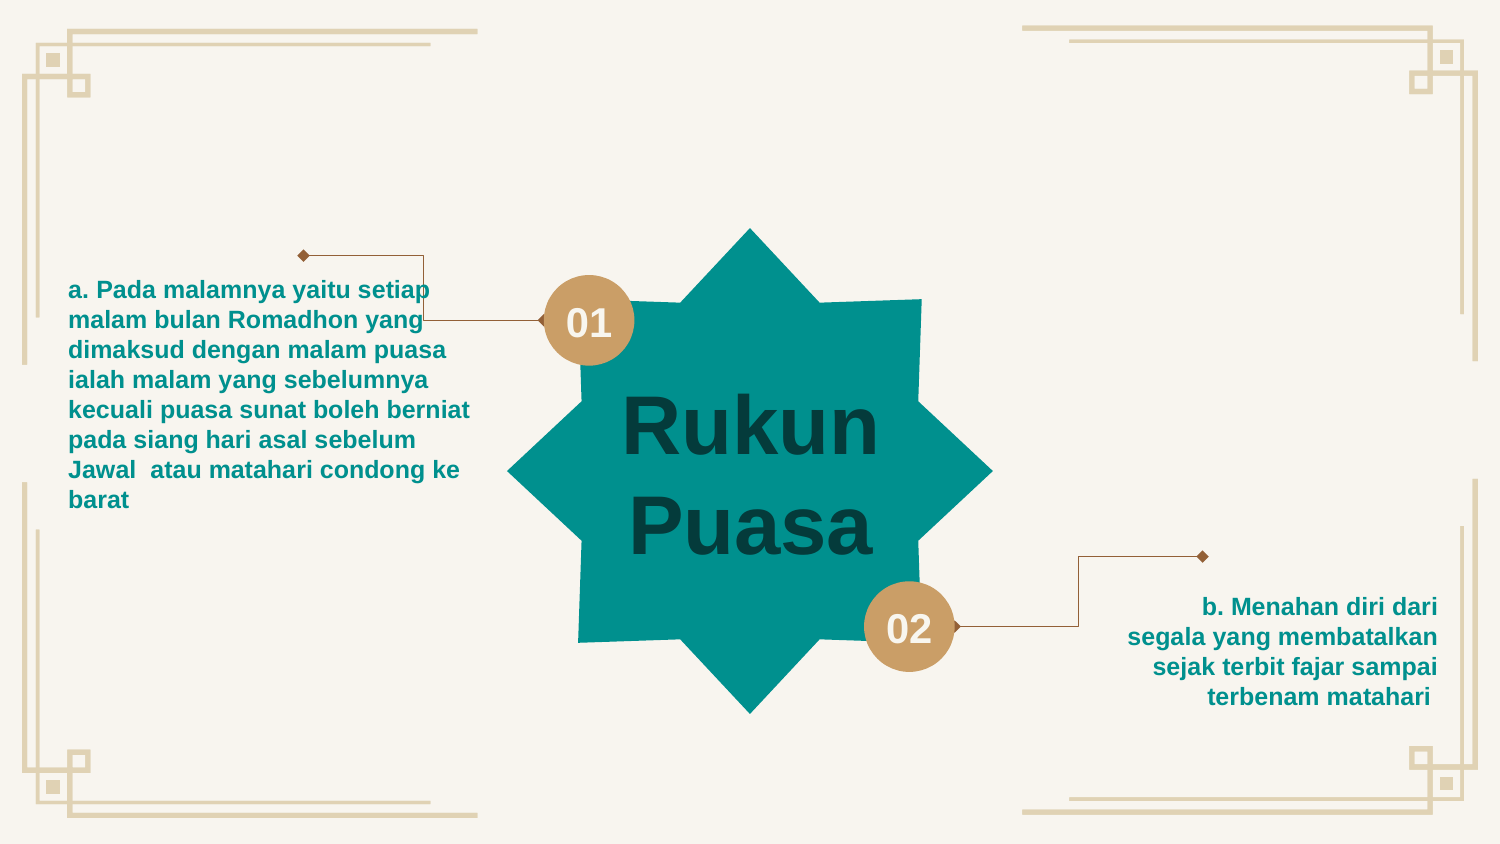

Rukun Puasa
# a. Pada malamnya yaitu setiap malam bulan Romadhon yang dimaksud dengan malam puasa ialah malam yang sebelumnya kecuali puasa sunat boleh berniat pada siang hari asal sebelum Jawal  atau matahari condong ke barat
01
b. Menahan diri dari segala yang membatalkan sejak terbit fajar sampai terbenam matahari
02